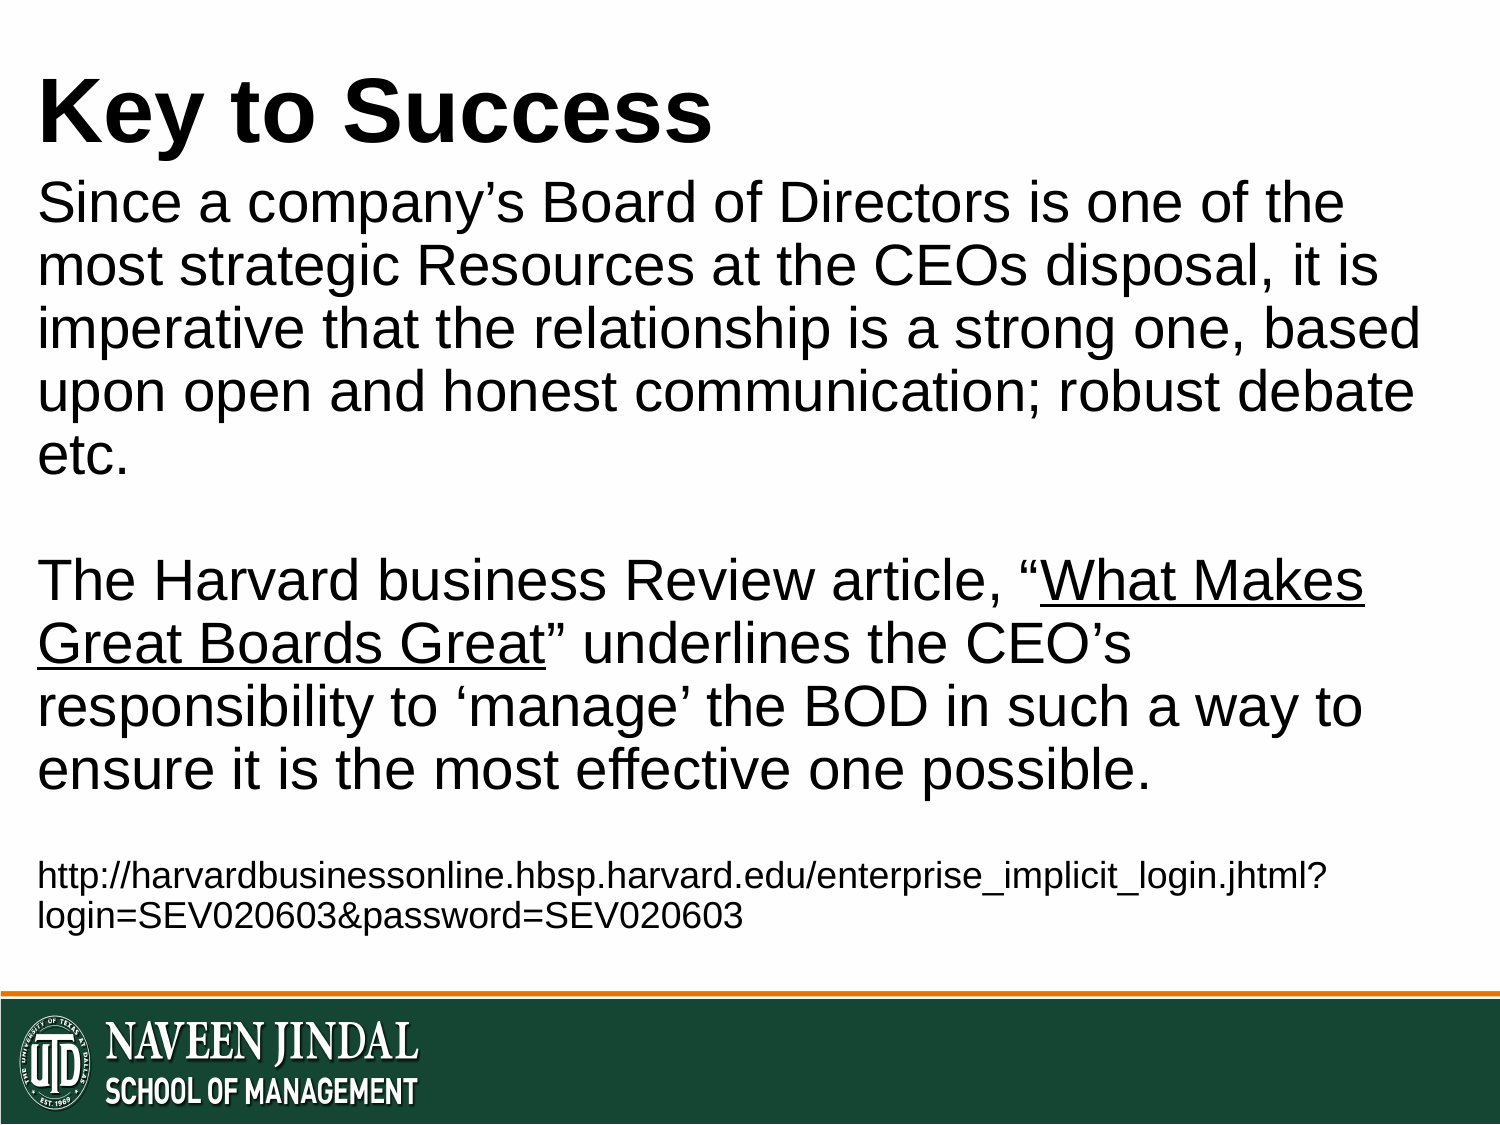

# Key to Success
Since a company’s Board of Directors is one of the most strategic Resources at the CEOs disposal, it is imperative that the relationship is a strong one, based upon open and honest communication; robust debate etc.

The Harvard business Review article, “What Makes Great Boards Great” underlines the CEO’s responsibility to ‘manage’ the BOD in such a way to ensure it is the most effective one possible.

http://harvardbusinessonline.hbsp.harvard.edu/enterprise_implicit_login.jhtml?login=SEV020603&password=SEV020603